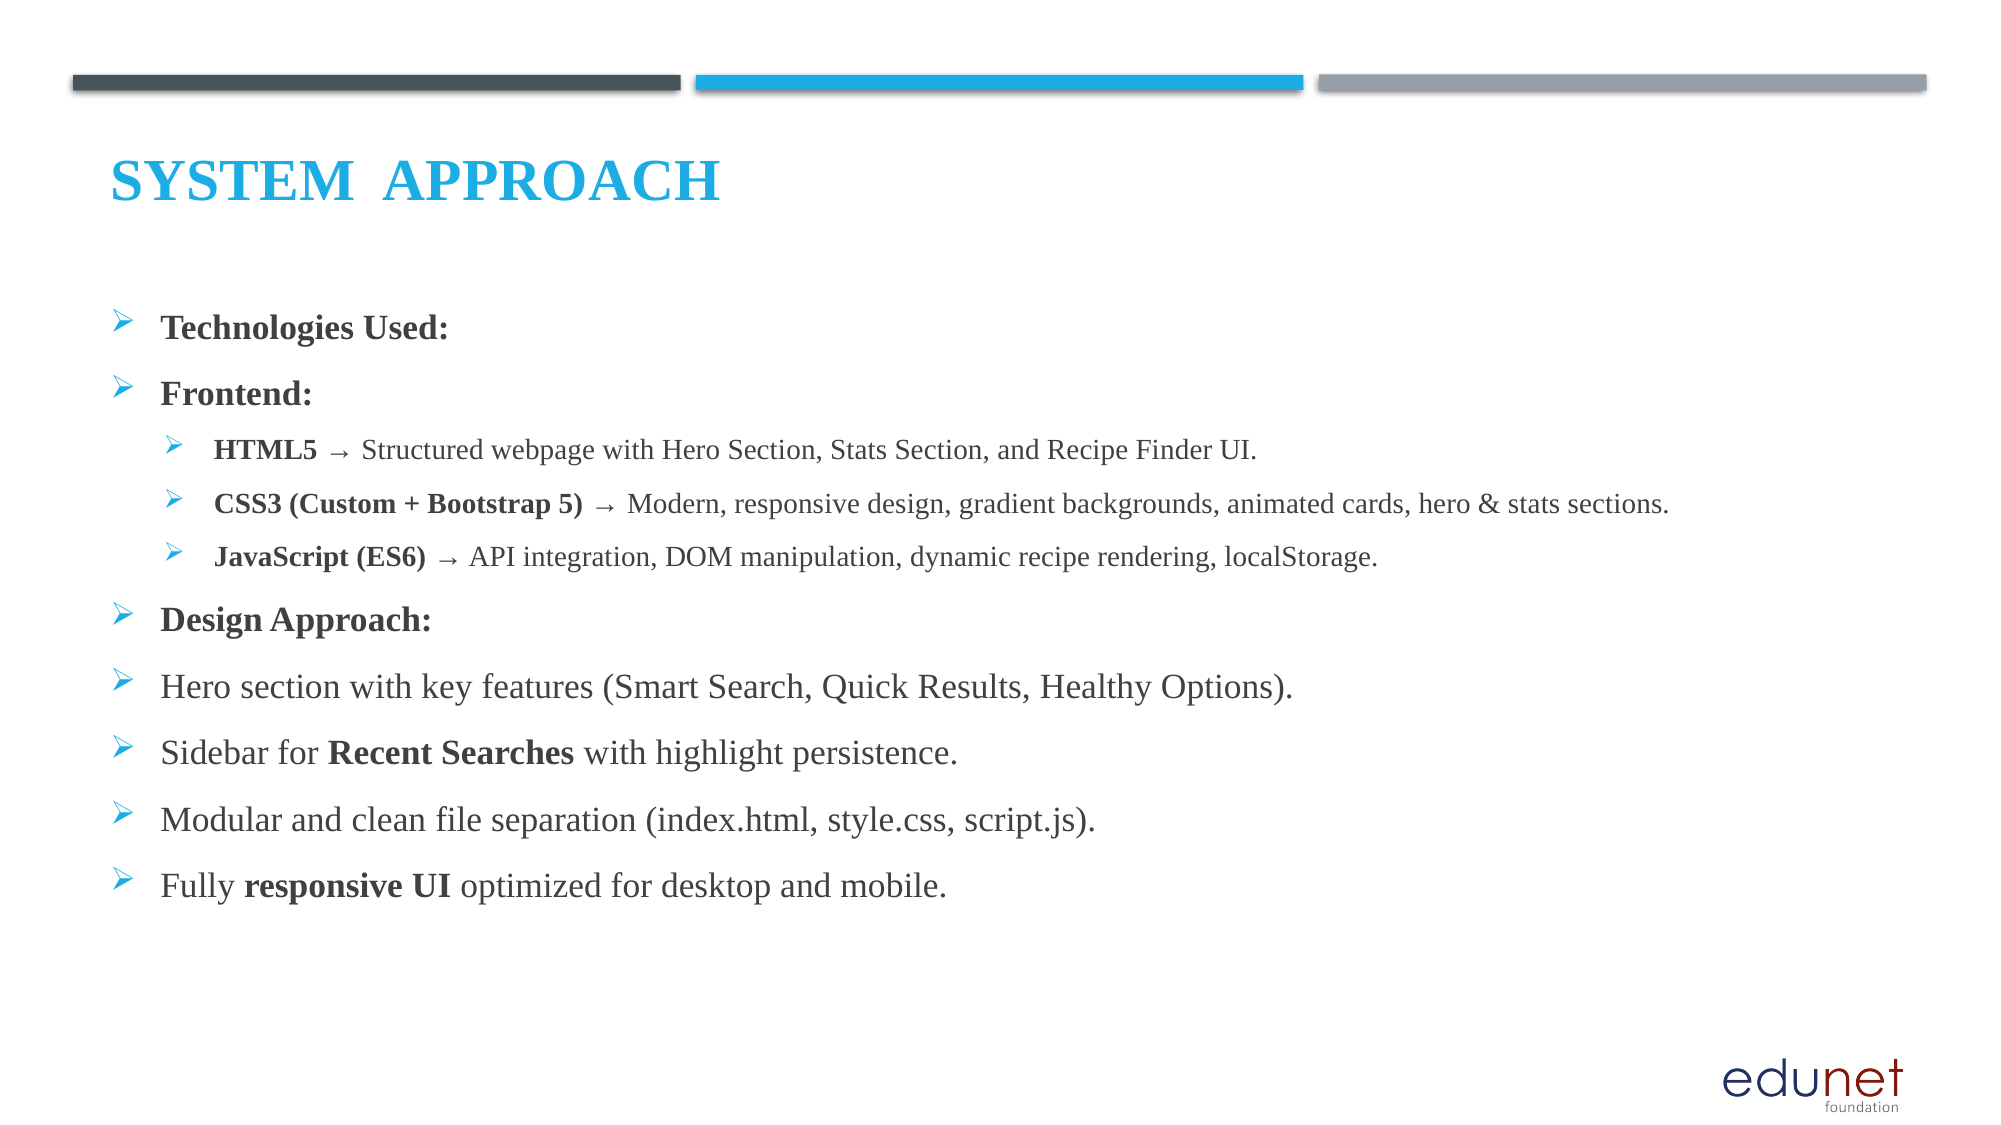

# System  Approach
Technologies Used:
Frontend:
HTML5 → Structured webpage with Hero Section, Stats Section, and Recipe Finder UI.
CSS3 (Custom + Bootstrap 5) → Modern, responsive design, gradient backgrounds, animated cards, hero & stats sections.
JavaScript (ES6) → API integration, DOM manipulation, dynamic recipe rendering, localStorage.
Design Approach:
Hero section with key features (Smart Search, Quick Results, Healthy Options).
Sidebar for Recent Searches with highlight persistence.
Modular and clean file separation (index.html, style.css, script.js).
Fully responsive UI optimized for desktop and mobile.